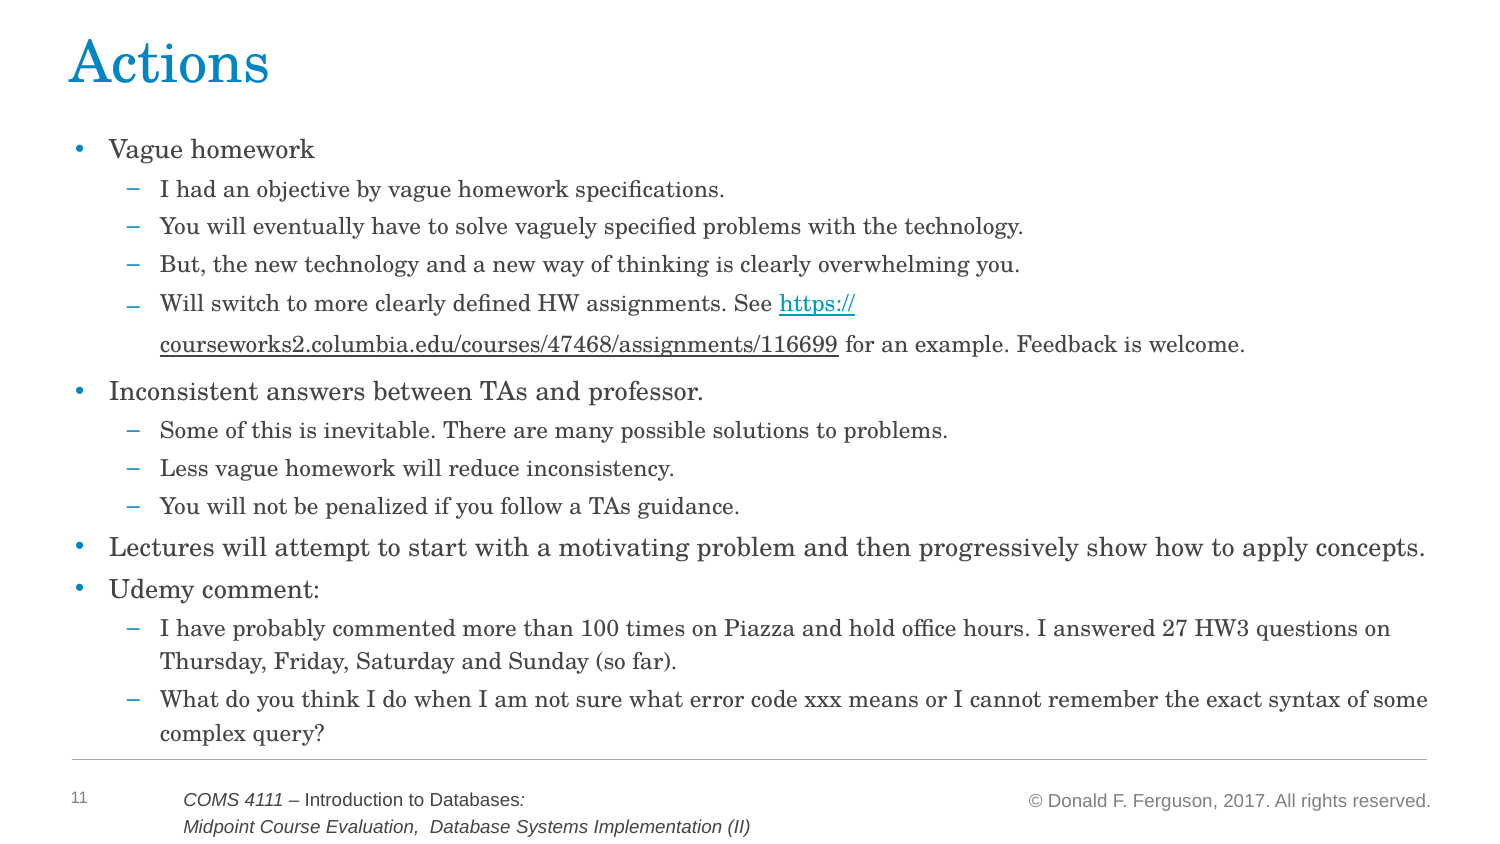

# Actions
Vague homework
I had an objective by vague homework specifications.
You will eventually have to solve vaguely specified problems with the technology.
But, the new technology and a new way of thinking is clearly overwhelming you.
Will switch to more clearly defined HW assignments. See https://courseworks2.columbia.edu/courses/47468/assignments/116699 for an example. Feedback is welcome.
Inconsistent answers between TAs and professor.
Some of this is inevitable. There are many possible solutions to problems.
Less vague homework will reduce inconsistency.
You will not be penalized if you follow a TAs guidance.
Lectures will attempt to start with a motivating problem and then progressively show how to apply concepts.
Udemy comment:
I have probably commented more than 100 times on Piazza and hold office hours. I answered 27 HW3 questions on Thursday, Friday, Saturday and Sunday (so far).
What do you think I do when I am not sure what error code xxx means or I cannot remember the exact syntax of some complex query?